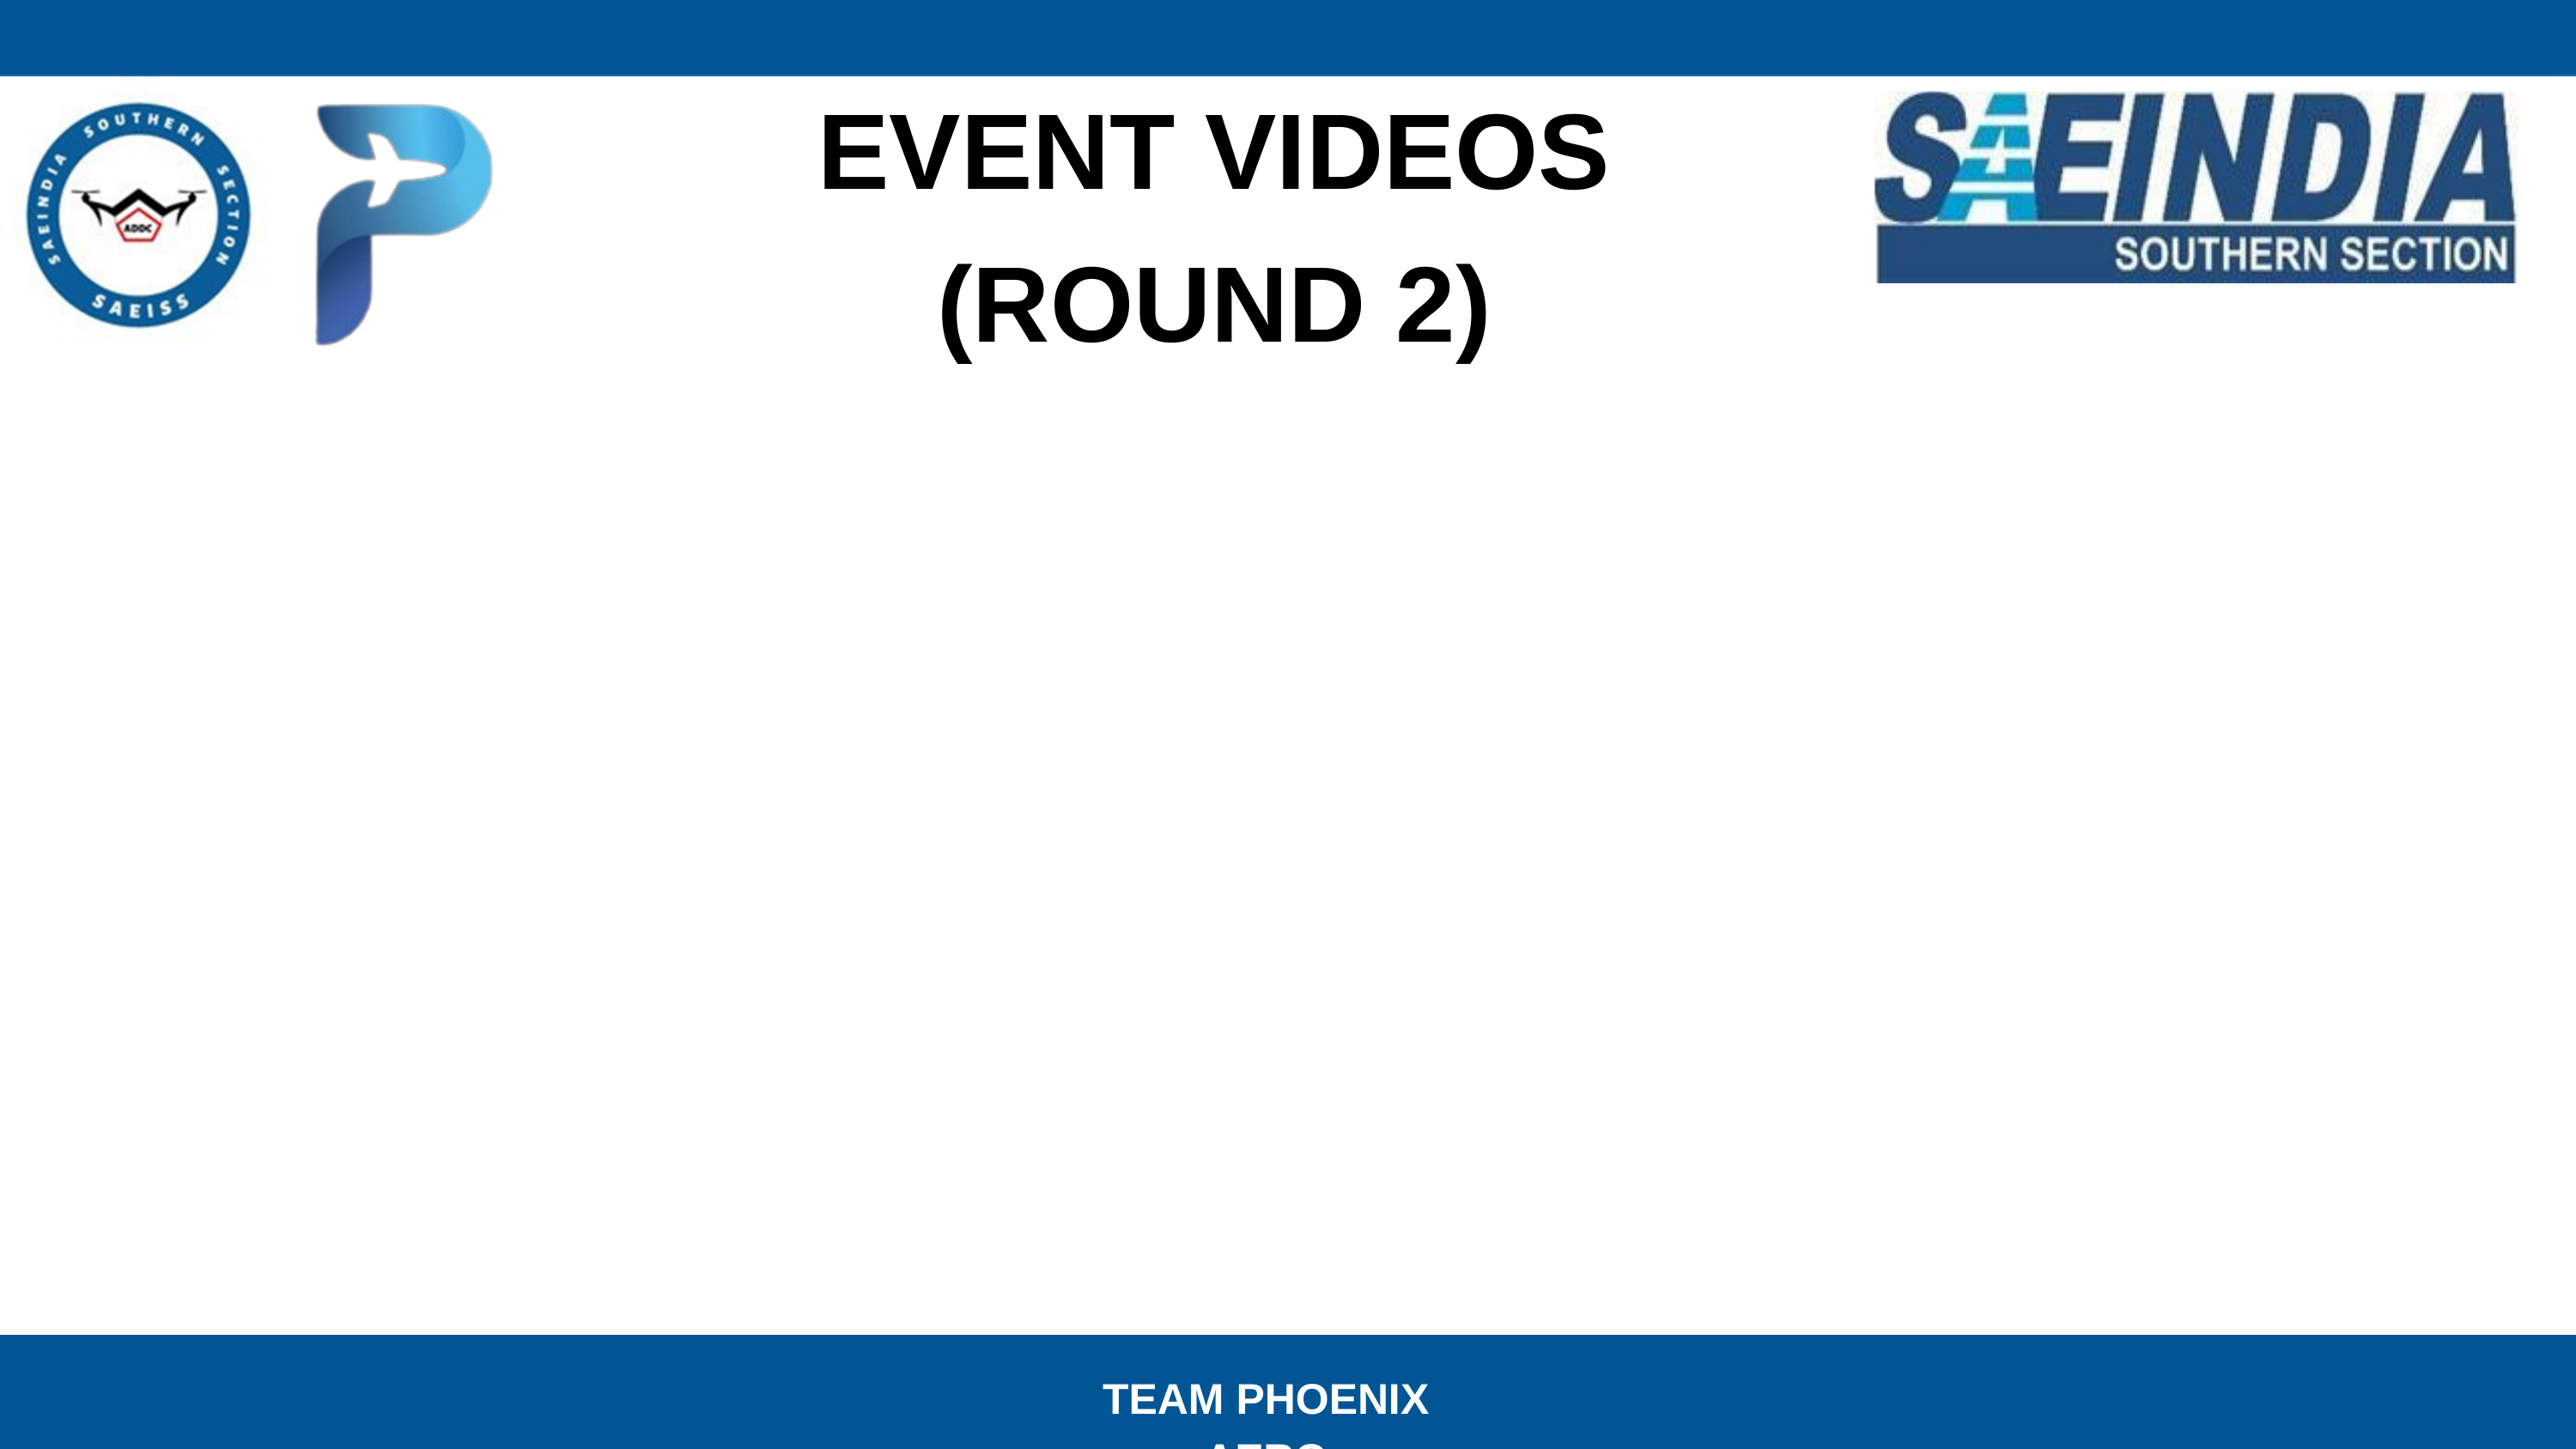

EVENT VIDEOS (ROUND 2)

TEAM PHOENIX AERO